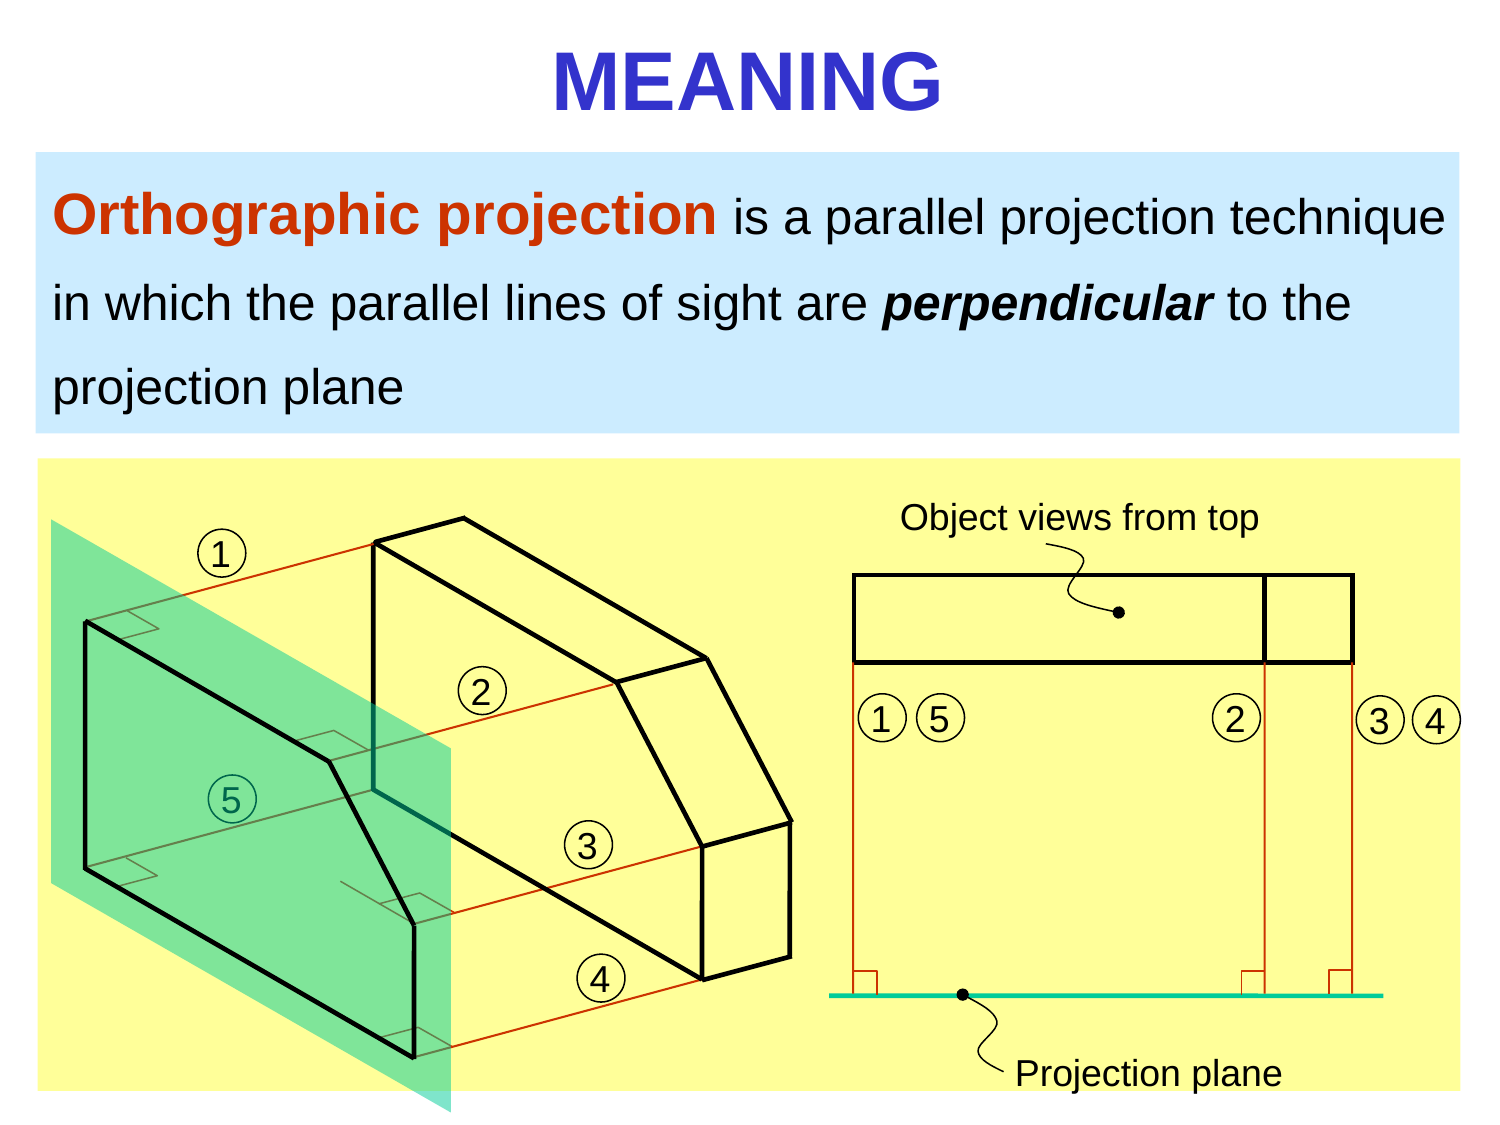

# MEANING
Orthographic projection is a parallel projection technique
in which the parallel lines of sight are perpendicular to the
projection plane

Object views from top

1

2

1

5

2

3

4

5

3

4

Projection plane